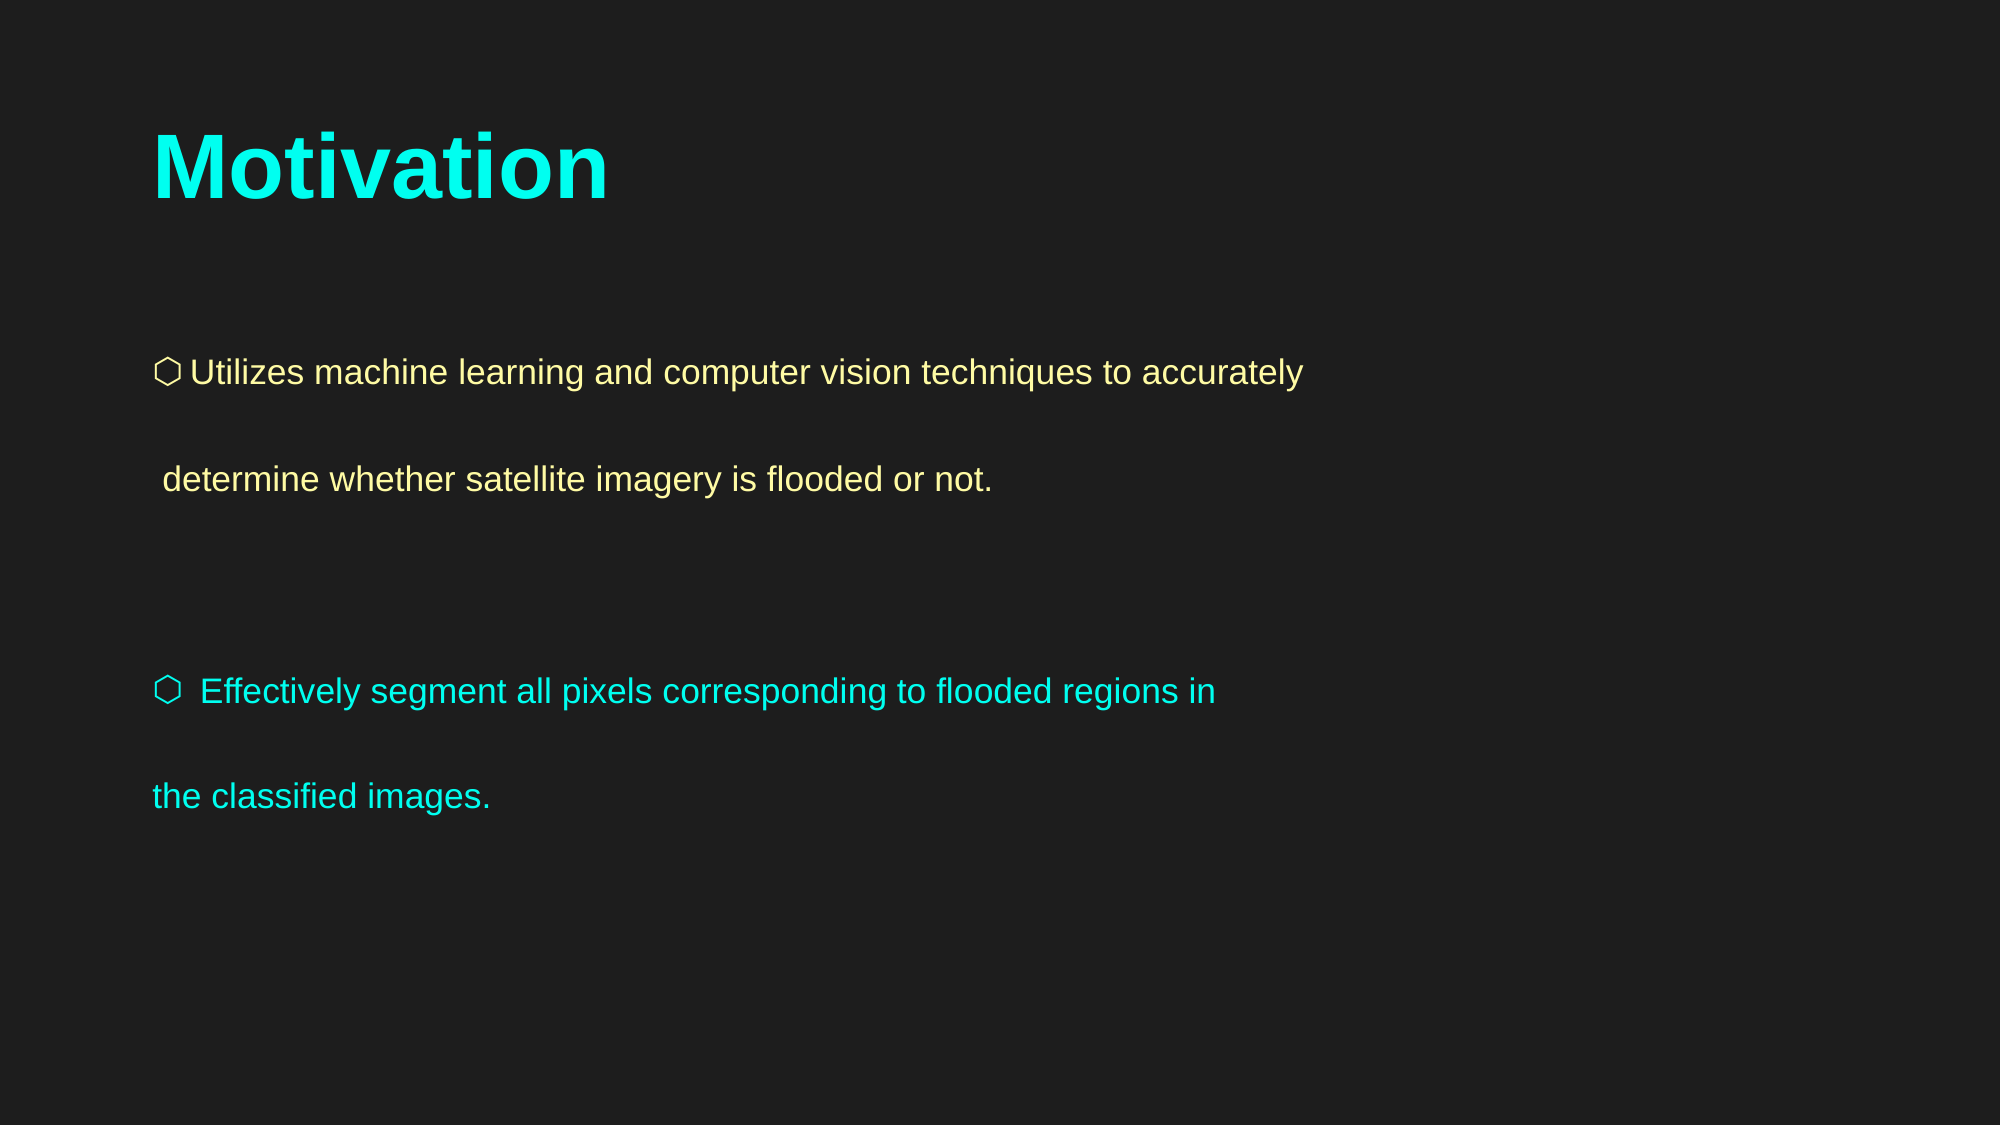

# Motivation
Utilizes machine learning and computer vision techniques to accurately
 determine whether satellite imagery is flooded or not.

 Effectively segment all pixels corresponding to flooded regions in
the classified images.